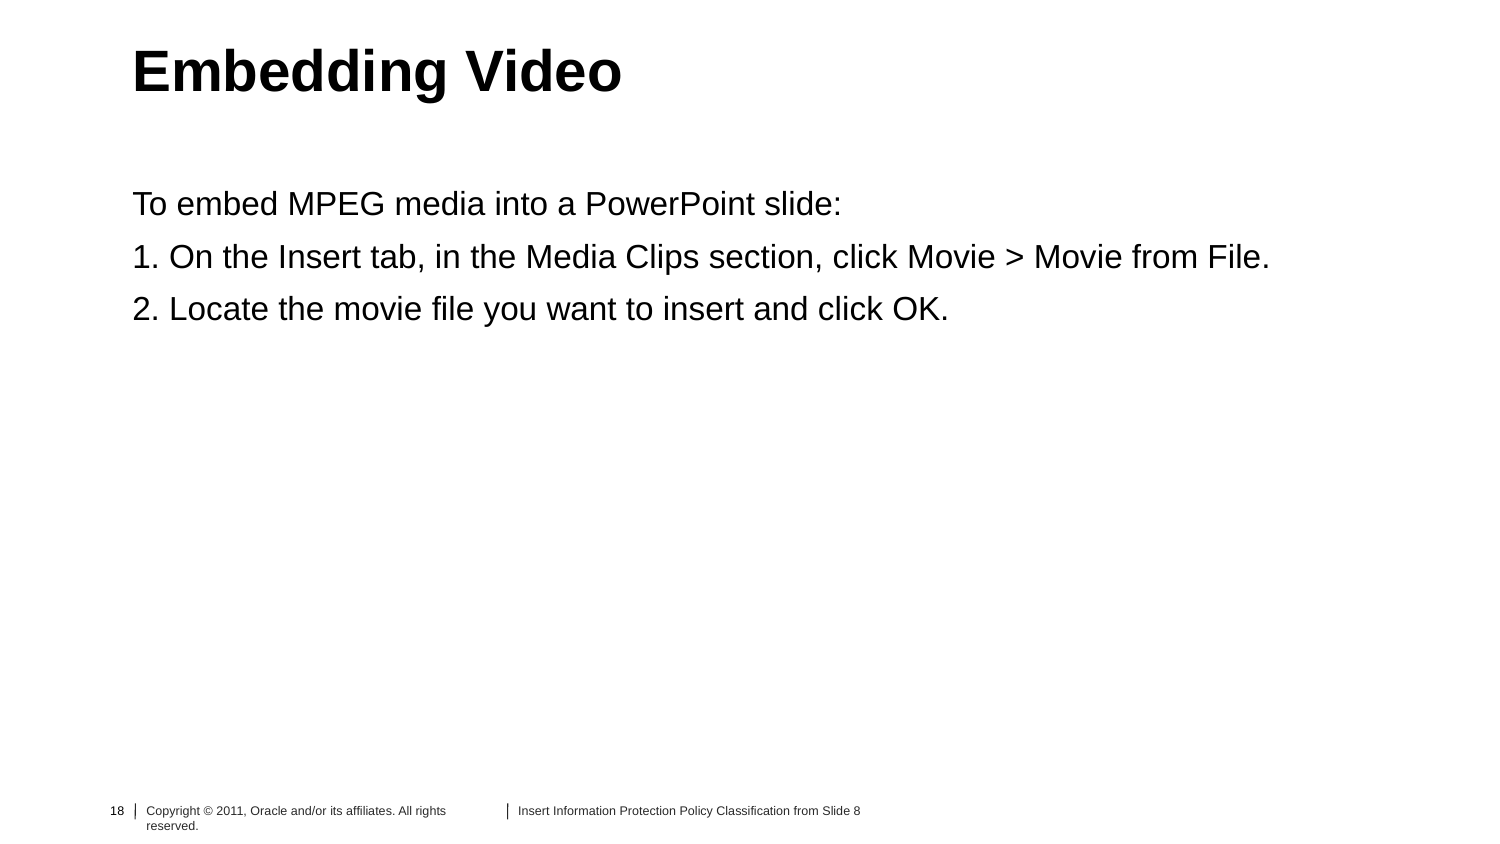

# Embedding Video
To embed MPEG media into a PowerPoint slide:
1. On the Insert tab, in the Media Clips section, click Movie > Movie from File.
2. Locate the movie file you want to insert and click OK.